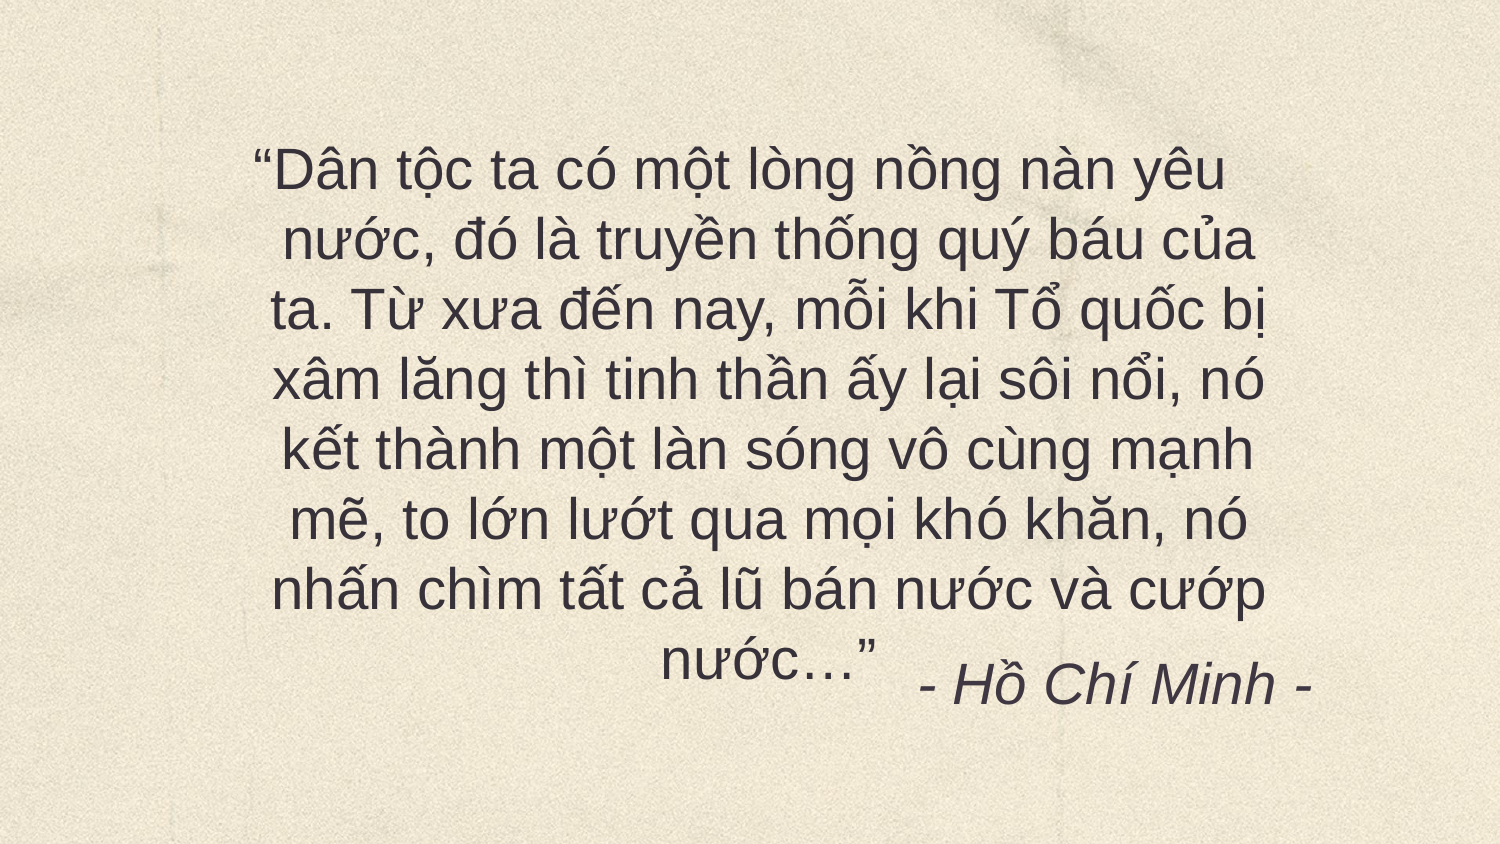

“Dân tộc ta có một lòng nồng nàn yêu nước, đó là truyền thống quý báu của ta. Từ xưa đến nay, mỗi khi Tổ quốc bị xâm lăng thì tinh thần ấy lại sôi nổi, nó kết thành một làn sóng vô cùng mạnh mẽ, to lớn lướt qua mọi khó khăn, nó nhấn chìm tất cả lũ bán nước và cướp nước…”
- Hồ Chí Minh -